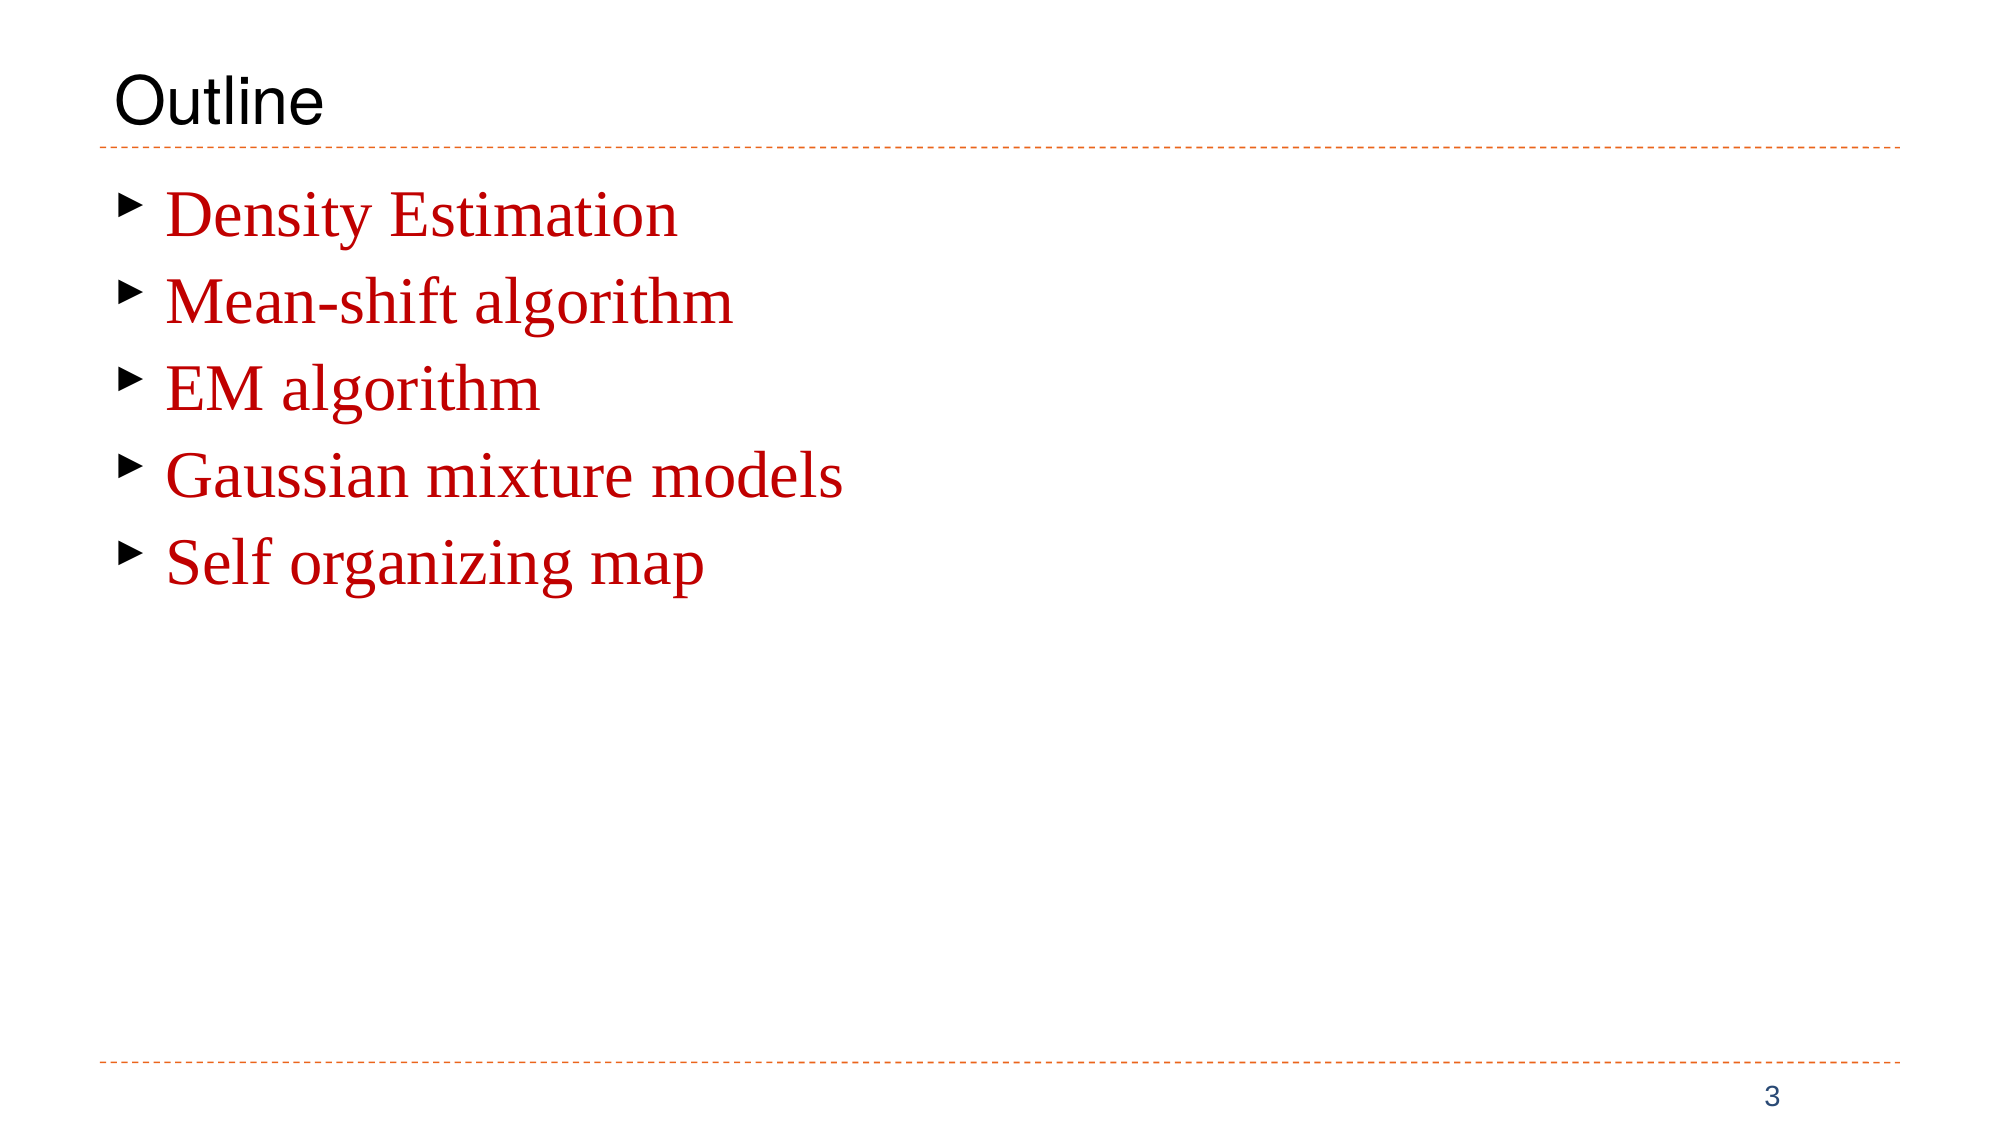

# Outline
 Density Estimation
 Mean-shift algorithm
 EM algorithm
 Gaussian mixture models
 Self organizing map